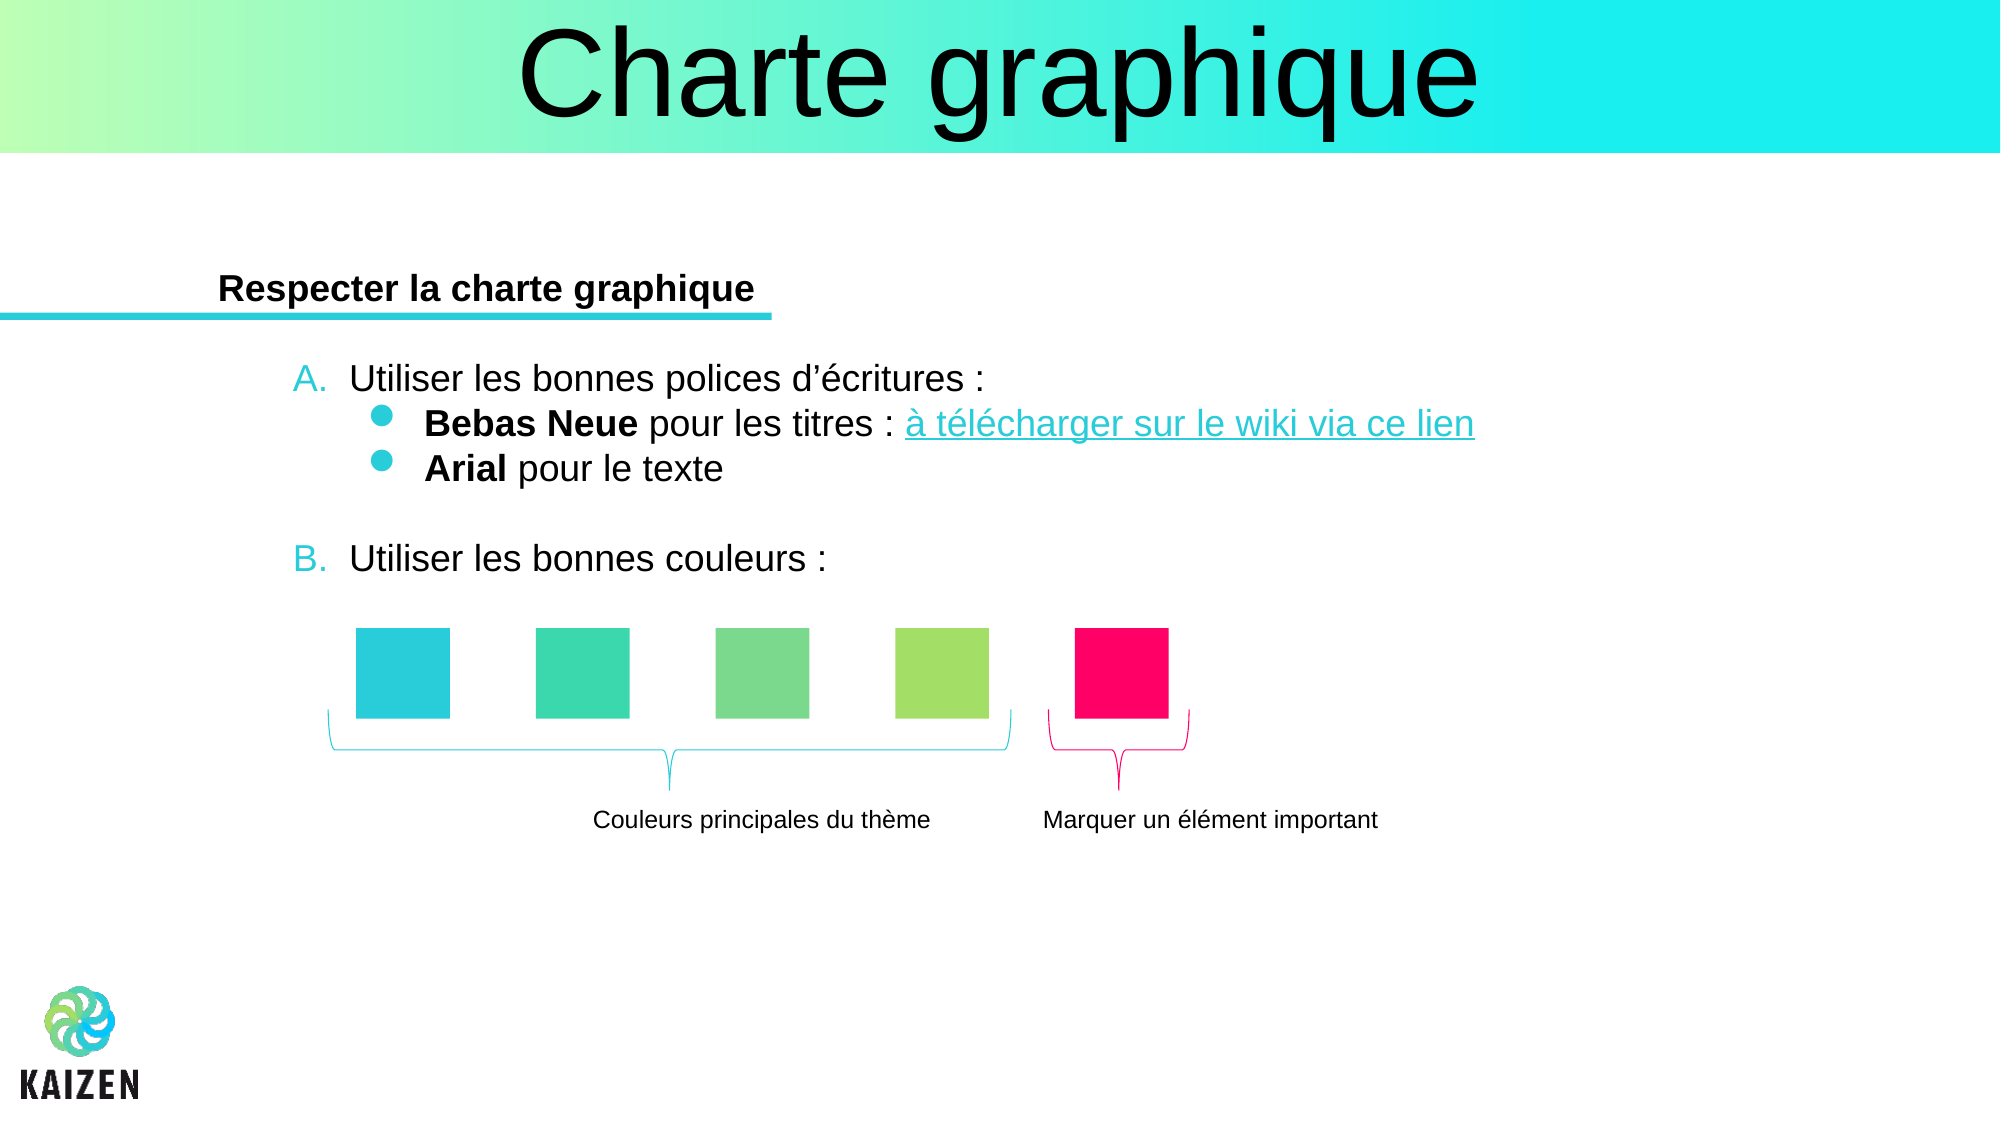

# Charte graphique
Respecter la charte graphique

Utiliser les bonnes polices d’écritures :
Bebas Neue pour les titres : à télécharger sur le wiki via ce lien
Arial pour le texte

Utiliser les bonnes couleurs :

		Couleurs principales du thème 	Marquer un élément important